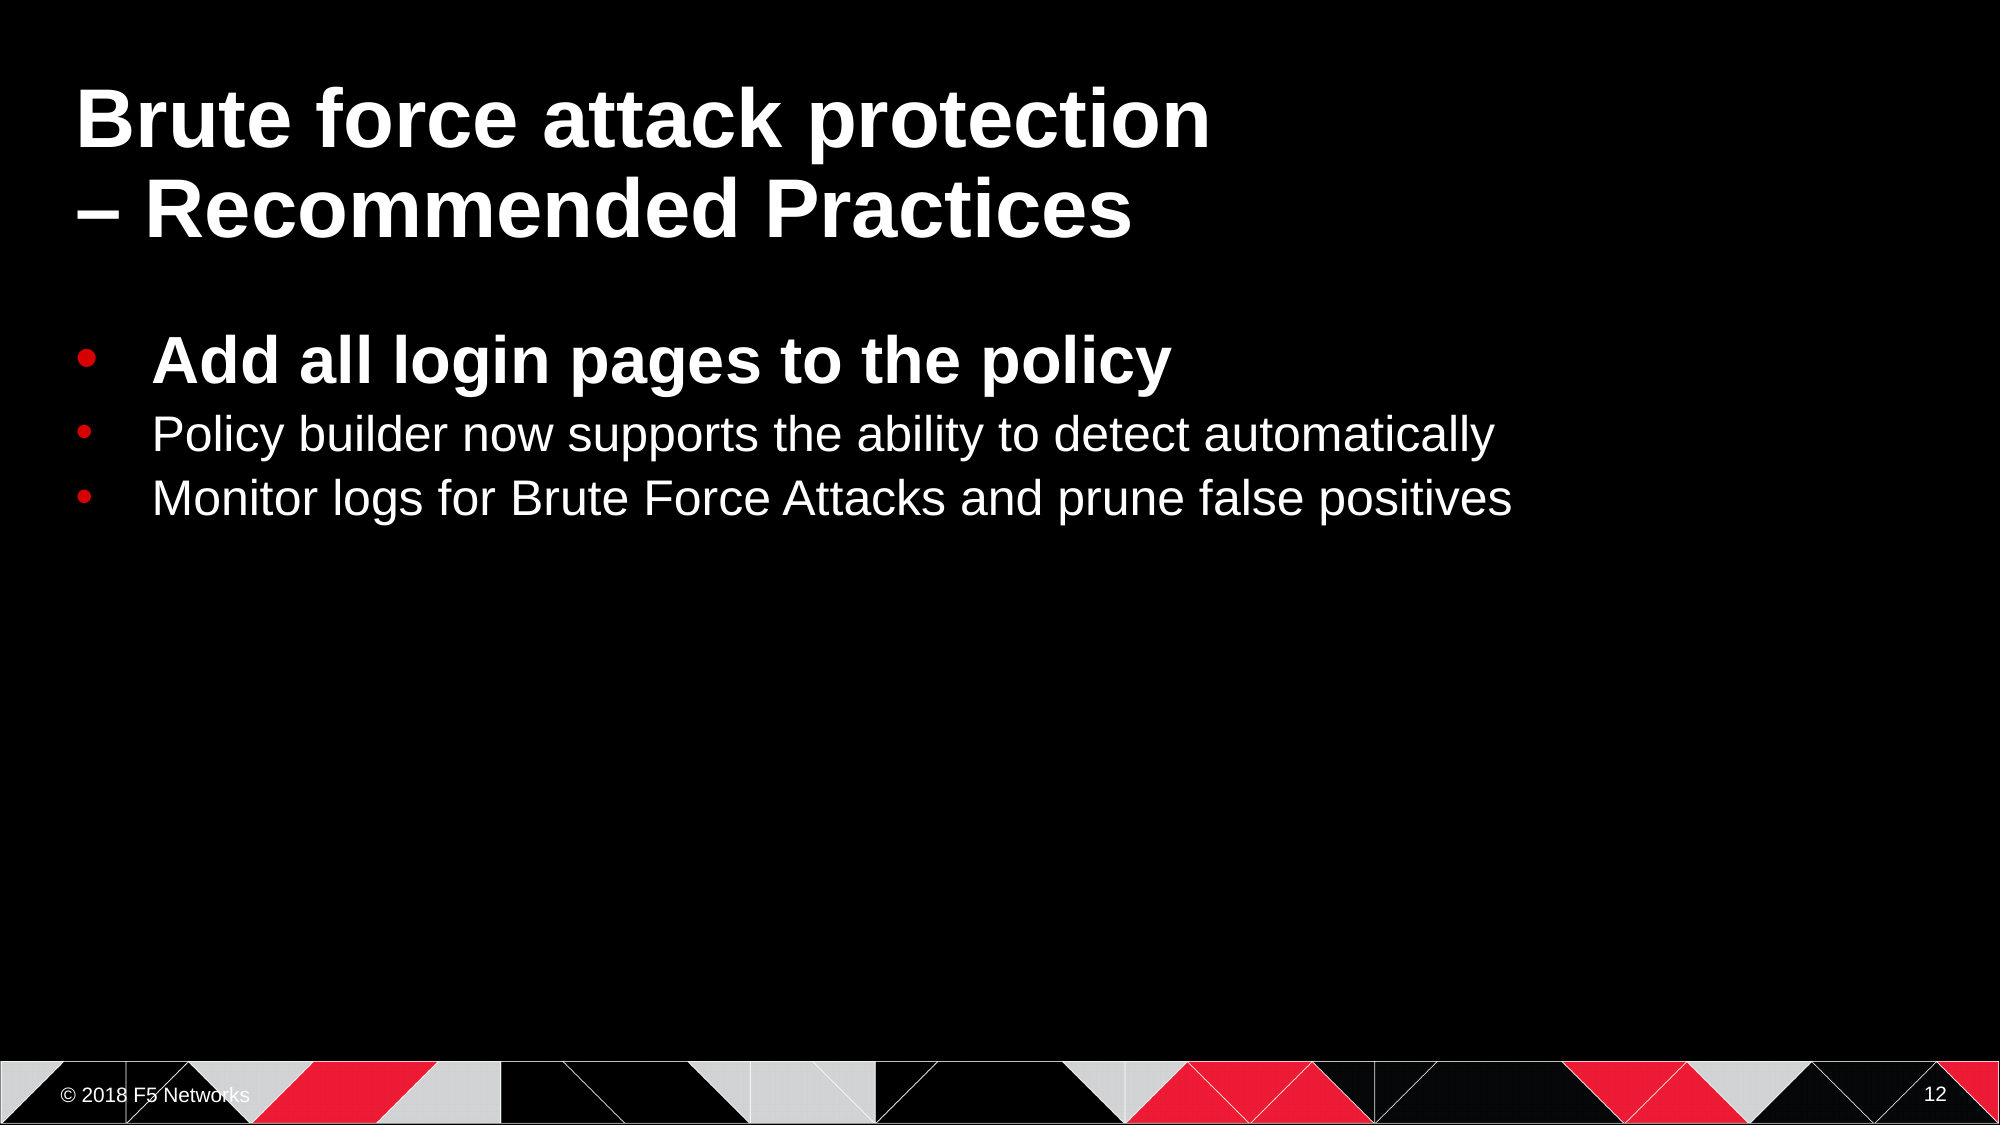

# Brute force attack protection – Recommended Practices
Add all login pages to the policy
Policy builder now supports the ability to detect automatically
Monitor logs for Brute Force Attacks and prune false positives

12
© 2018 F5 Networks